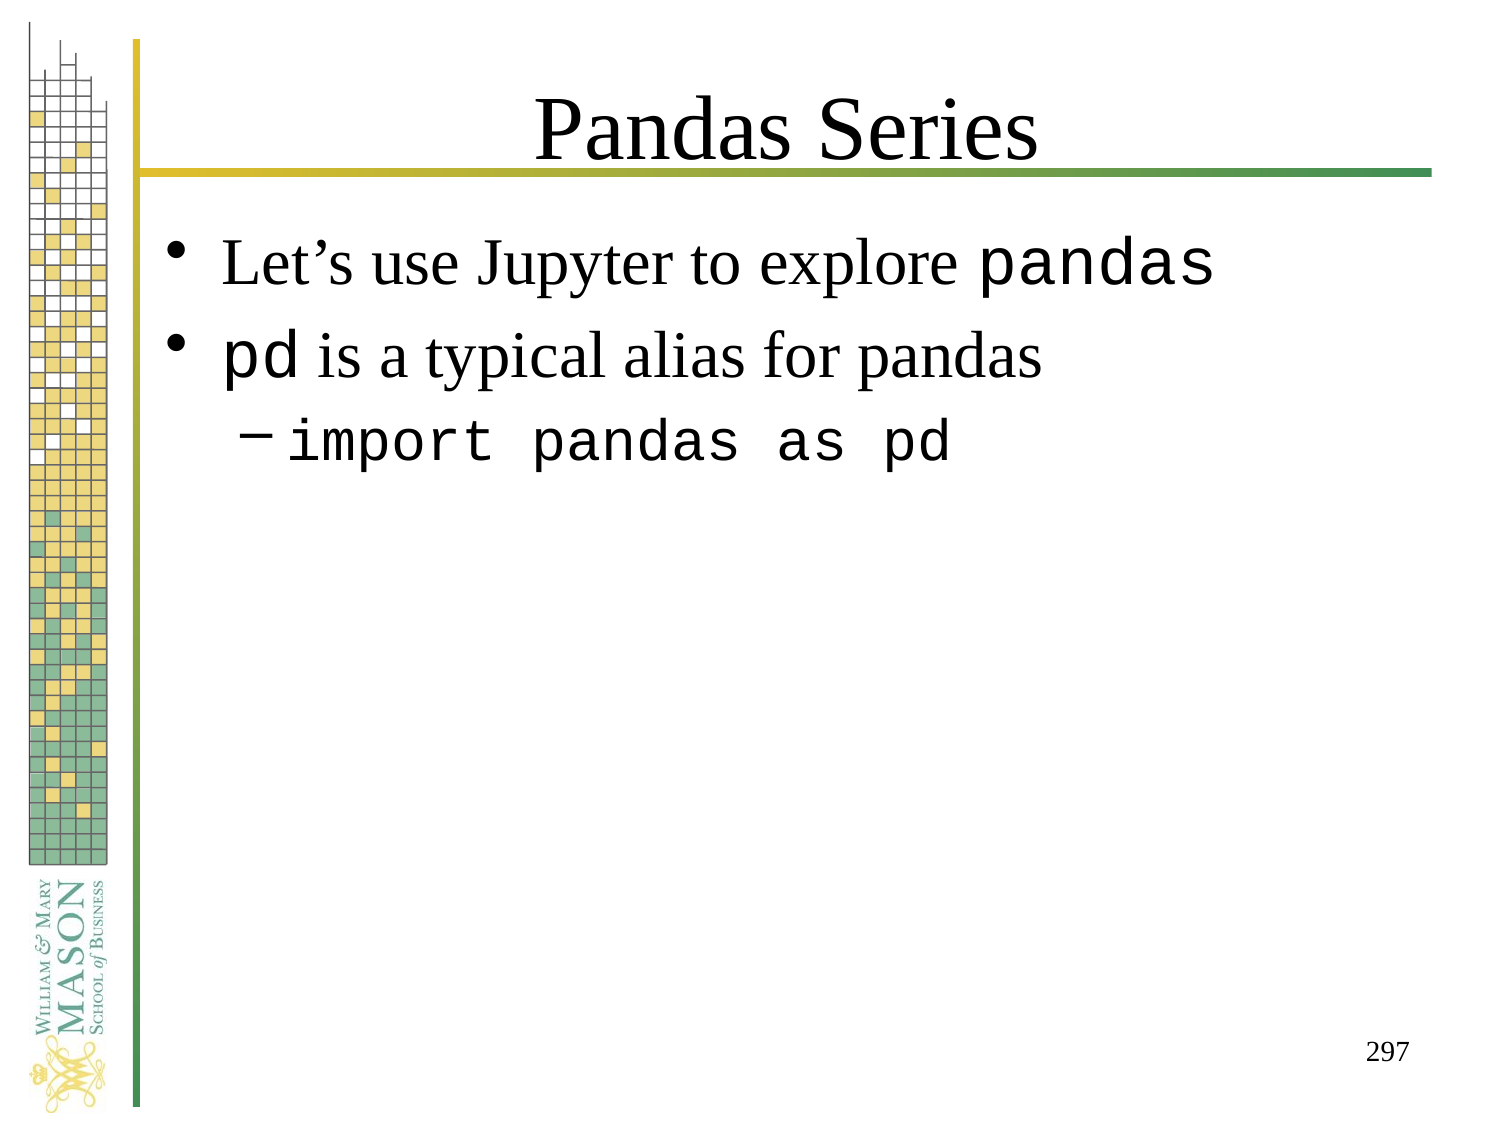

# Pandas Series
Let’s use Jupyter to explore pandas
pd is a typical alias for pandas
import pandas as pd
297